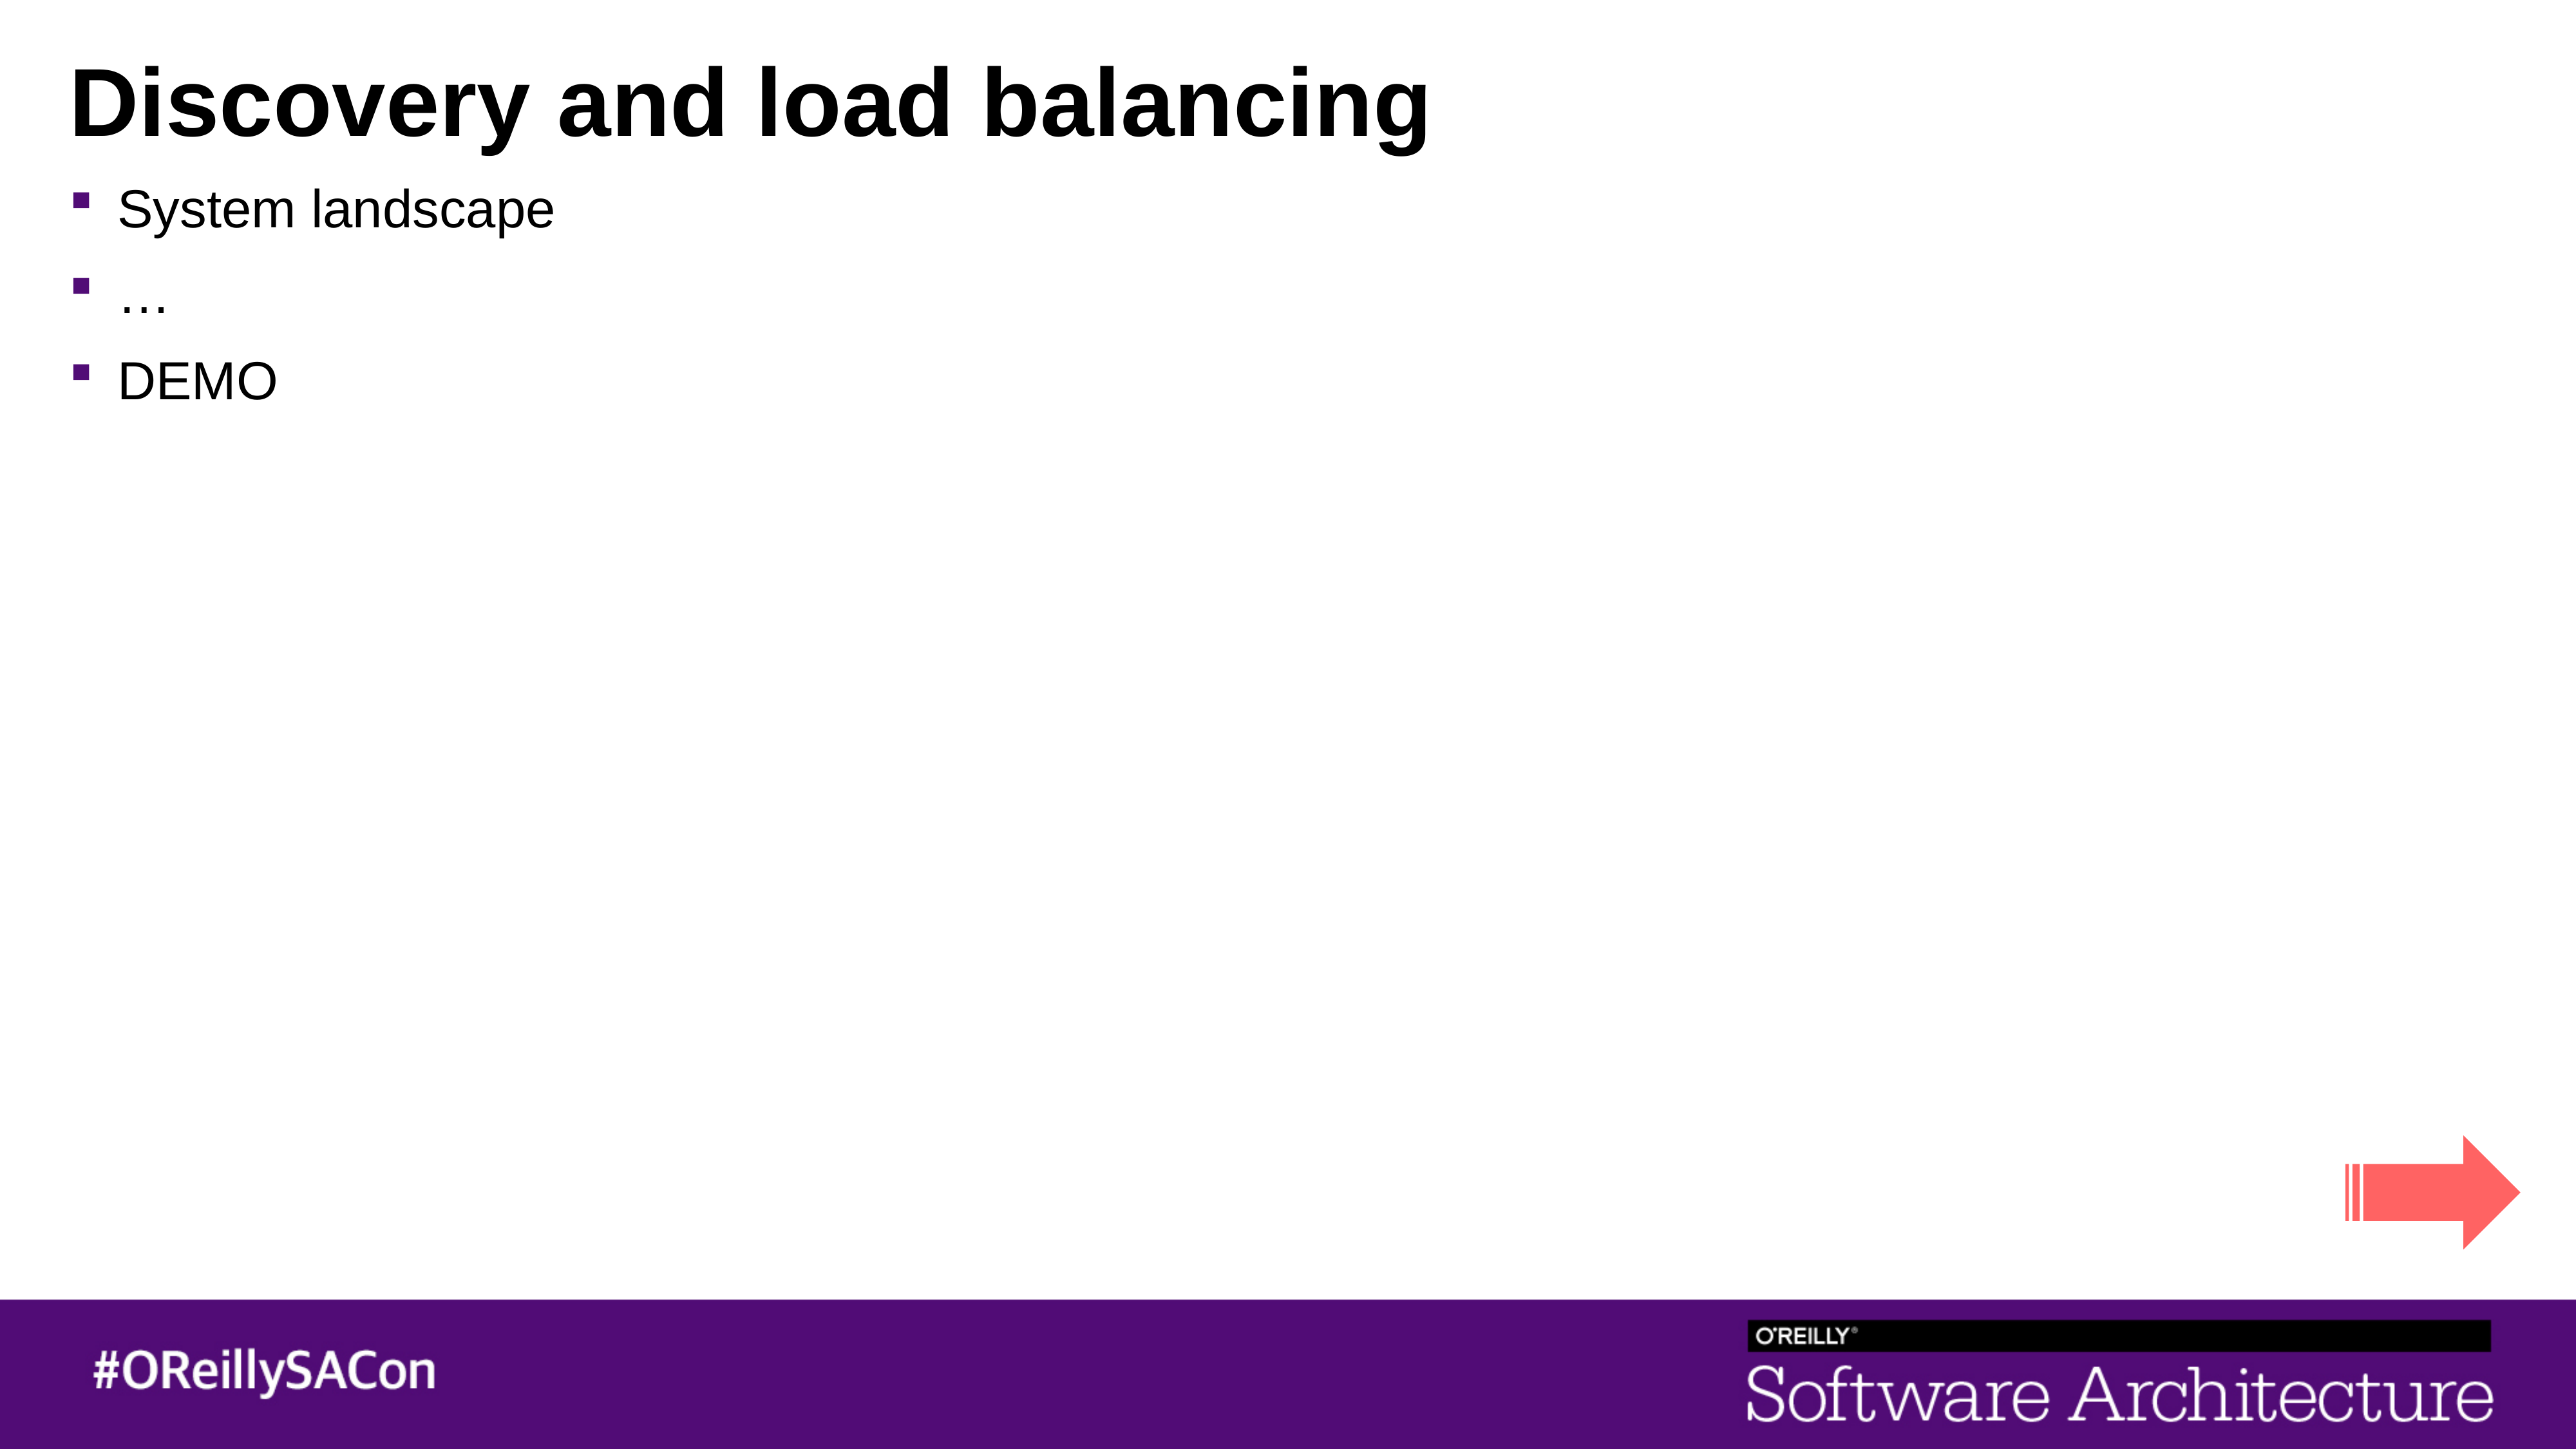

# Discovery and load balancing
System landscape
…
DEMO